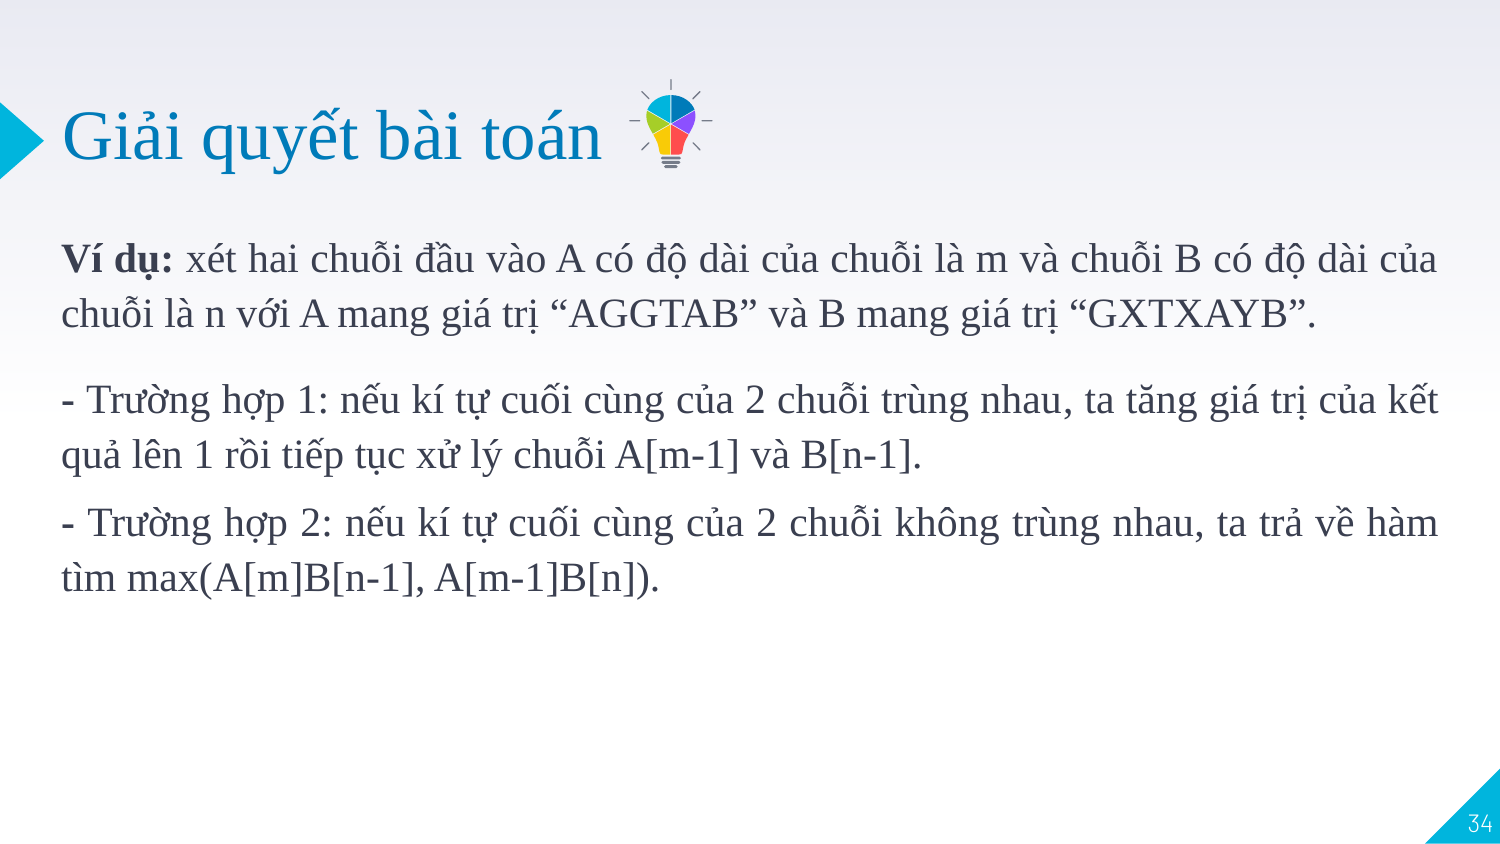

# Giải quyết bài toán
Ví dụ: xét hai chuỗi đầu vào A có độ dài của chuỗi là m và chuỗi B có độ dài của chuỗi là n với A mang giá trị “AGGTAB” và B mang giá trị “GXTXAYB”.
- Trường hợp 1: nếu kí tự cuối cùng của 2 chuỗi trùng nhau, ta tăng giá trị của kết quả lên 1 rồi tiếp tục xử lý chuỗi A[m-1] và B[n-1].
- Trường hợp 2: nếu kí tự cuối cùng của 2 chuỗi không trùng nhau, ta trả về hàm tìm max(A[m]B[n-1], A[m-1]B[n]).
34